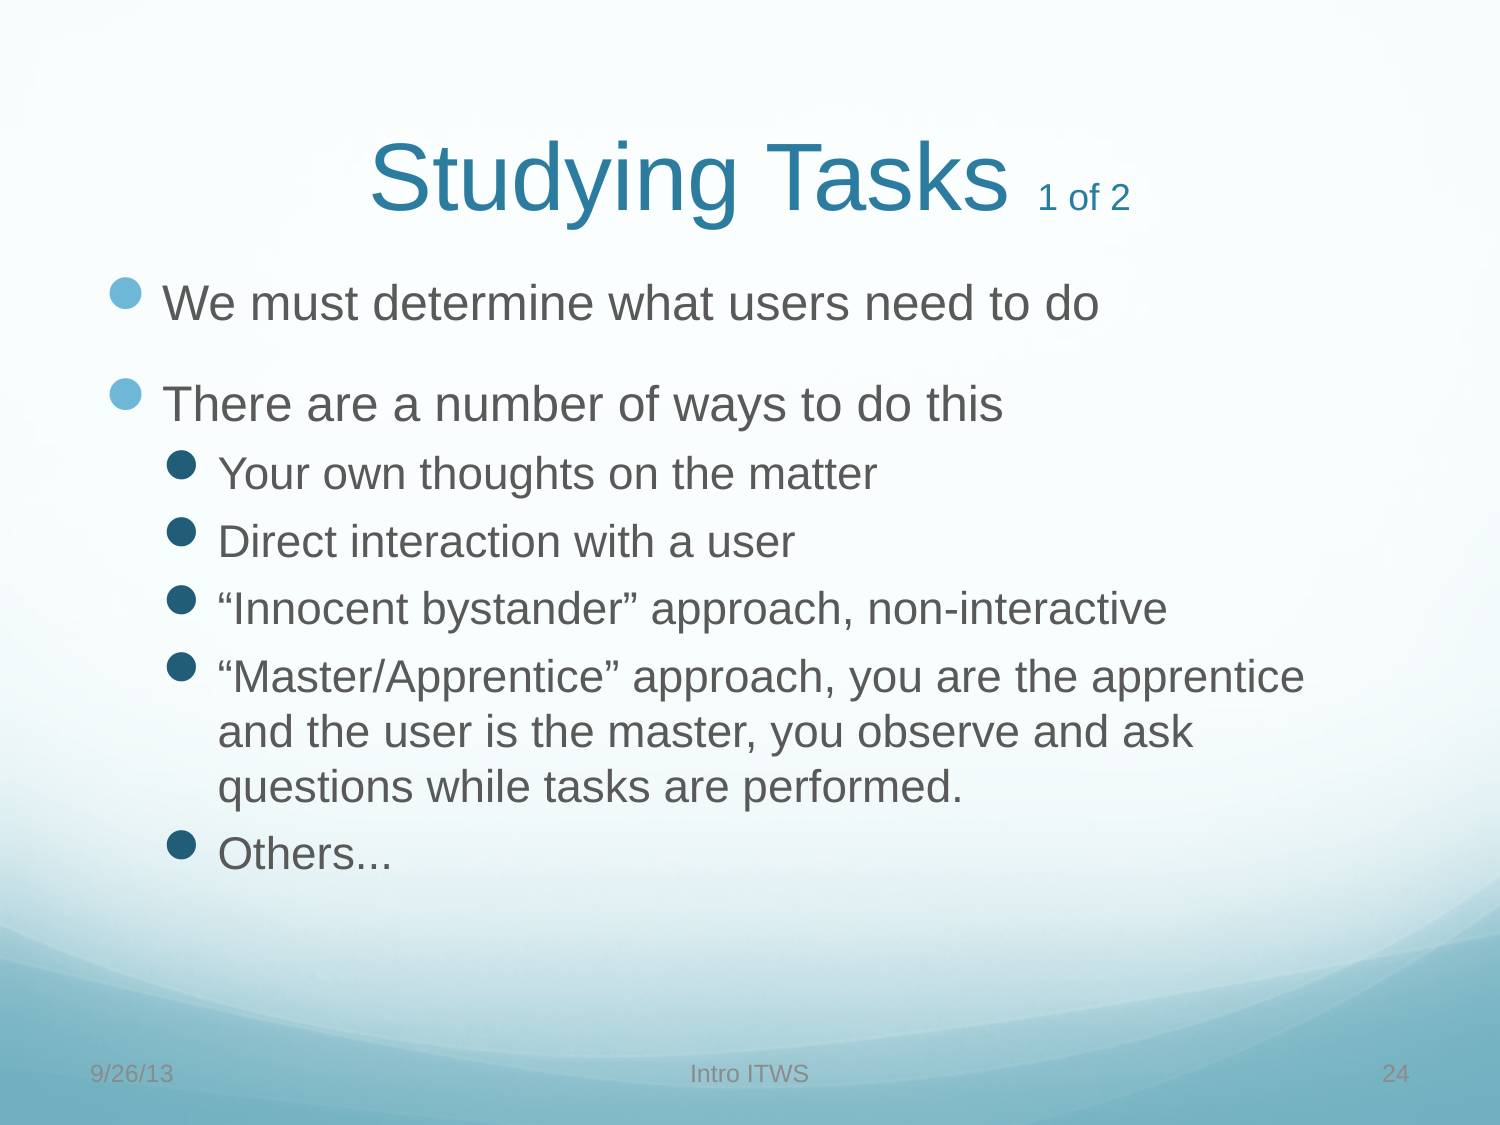

# Studying Tasks 1 of 2
We must determine what users need to do
There are a number of ways to do this
Your own thoughts on the matter
Direct interaction with a user
“Innocent bystander” approach, non-interactive
“Master/Apprentice” approach, you are the apprentice and the user is the master, you observe and ask questions while tasks are performed.
Others...
9/26/13
Intro ITWS
24